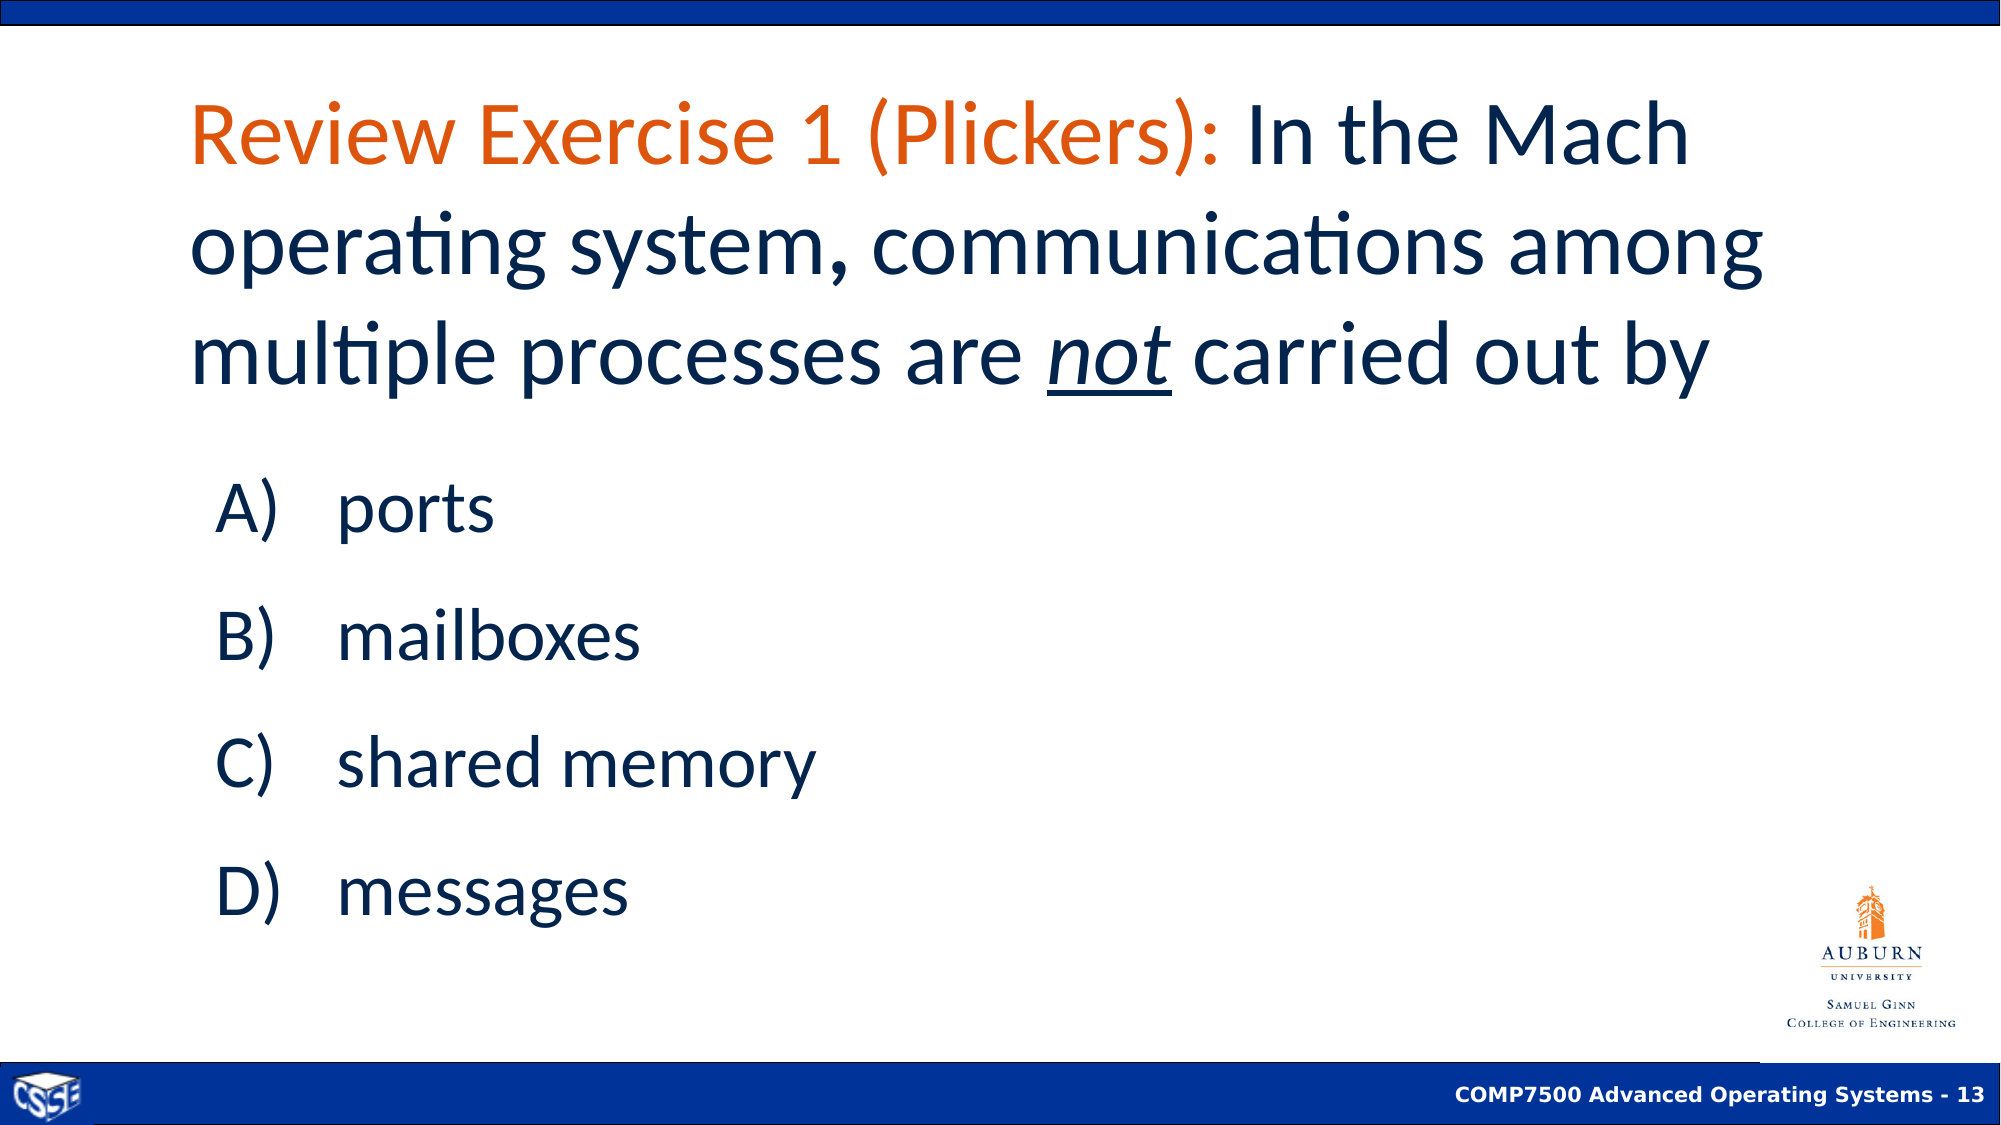

# Review Exercise 1 (Plickers): In the Mach operating system, communications among multiple processes are not carried out by
ports
mailboxes
shared memory
messages